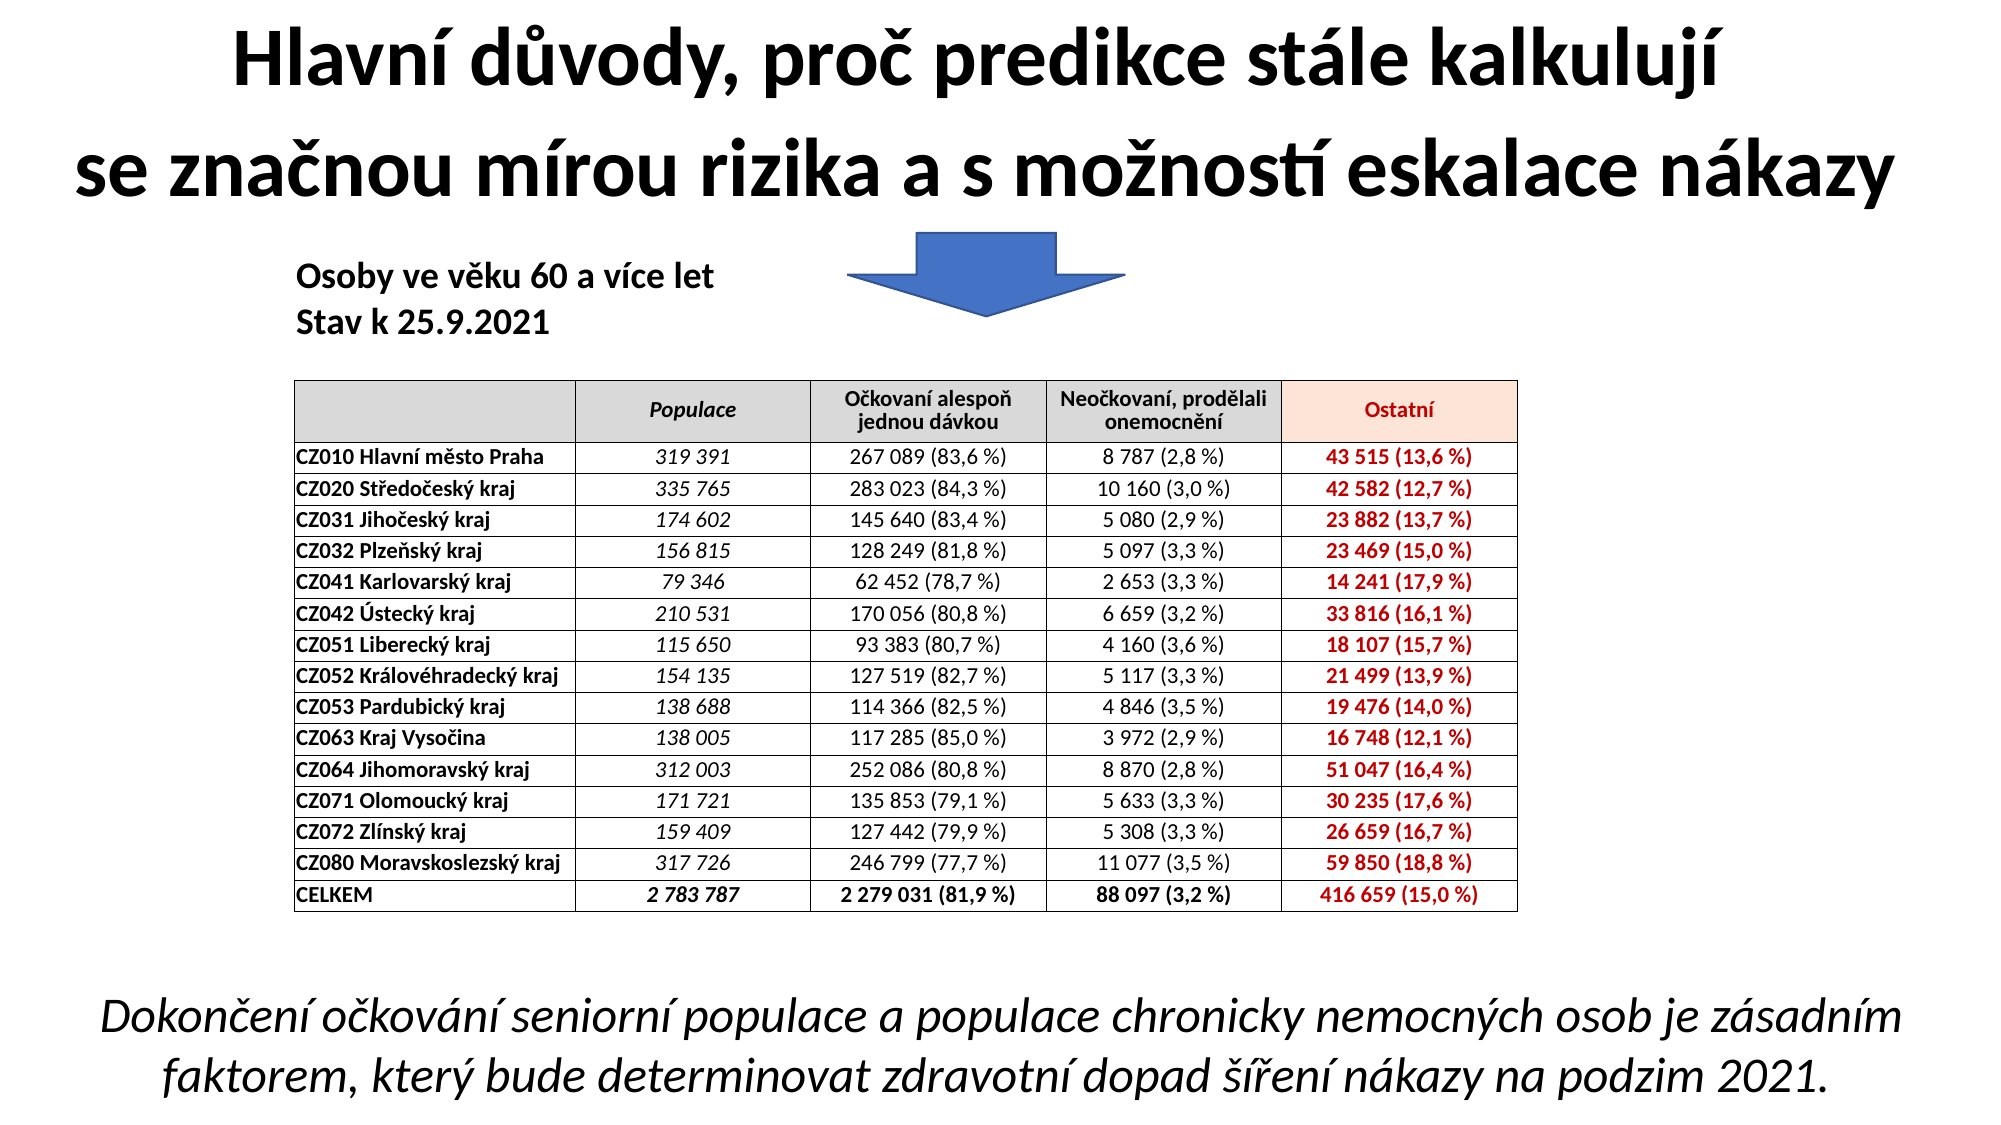

Hlavní důvody, proč predikce stále kalkulují
se značnou mírou rizika a s možností eskalace nákazy

| Osoby ve věku 60 a více let |
| --- |
| Stav k 25.9.2021 |
|  | Populace | Očkovaní alespoň jednou dávkou | Neočkovaní, prodělali onemocnění | Ostatní |
| --- | --- | --- | --- | --- |
| CZ010 Hlavní město Praha | 319 391 | 267 089 (83,6 %) | 8 787 (2,8 %) | 43 515 (13,6 %) |
| CZ020 Středočeský kraj | 335 765 | 283 023 (84,3 %) | 10 160 (3,0 %) | 42 582 (12,7 %) |
| CZ031 Jihočeský kraj | 174 602 | 145 640 (83,4 %) | 5 080 (2,9 %) | 23 882 (13,7 %) |
| CZ032 Plzeňský kraj | 156 815 | 128 249 (81,8 %) | 5 097 (3,3 %) | 23 469 (15,0 %) |
| CZ041 Karlovarský kraj | 79 346 | 62 452 (78,7 %) | 2 653 (3,3 %) | 14 241 (17,9 %) |
| CZ042 Ústecký kraj | 210 531 | 170 056 (80,8 %) | 6 659 (3,2 %) | 33 816 (16,1 %) |
| CZ051 Liberecký kraj | 115 650 | 93 383 (80,7 %) | 4 160 (3,6 %) | 18 107 (15,7 %) |
| CZ052 Královéhradecký kraj | 154 135 | 127 519 (82,7 %) | 5 117 (3,3 %) | 21 499 (13,9 %) |
| CZ053 Pardubický kraj | 138 688 | 114 366 (82,5 %) | 4 846 (3,5 %) | 19 476 (14,0 %) |
| CZ063 Kraj Vysočina | 138 005 | 117 285 (85,0 %) | 3 972 (2,9 %) | 16 748 (12,1 %) |
| CZ064 Jihomoravský kraj | 312 003 | 252 086 (80,8 %) | 8 870 (2,8 %) | 51 047 (16,4 %) |
| CZ071 Olomoucký kraj | 171 721 | 135 853 (79,1 %) | 5 633 (3,3 %) | 30 235 (17,6 %) |
| CZ072 Zlínský kraj | 159 409 | 127 442 (79,9 %) | 5 308 (3,3 %) | 26 659 (16,7 %) |
| CZ080 Moravskoslezský kraj | 317 726 | 246 799 (77,7 %) | 11 077 (3,5 %) | 59 850 (18,8 %) |
| CELKEM | 2 783 787 | 2 279 031 (81,9 %) | 88 097 (3,2 %) | 416 659 (15,0 %) |
Dokončení očkování seniorní populace a populace chronicky nemocných osob je zásadním faktorem, který bude determinovat zdravotní dopad šíření nákazy na podzim 2021.